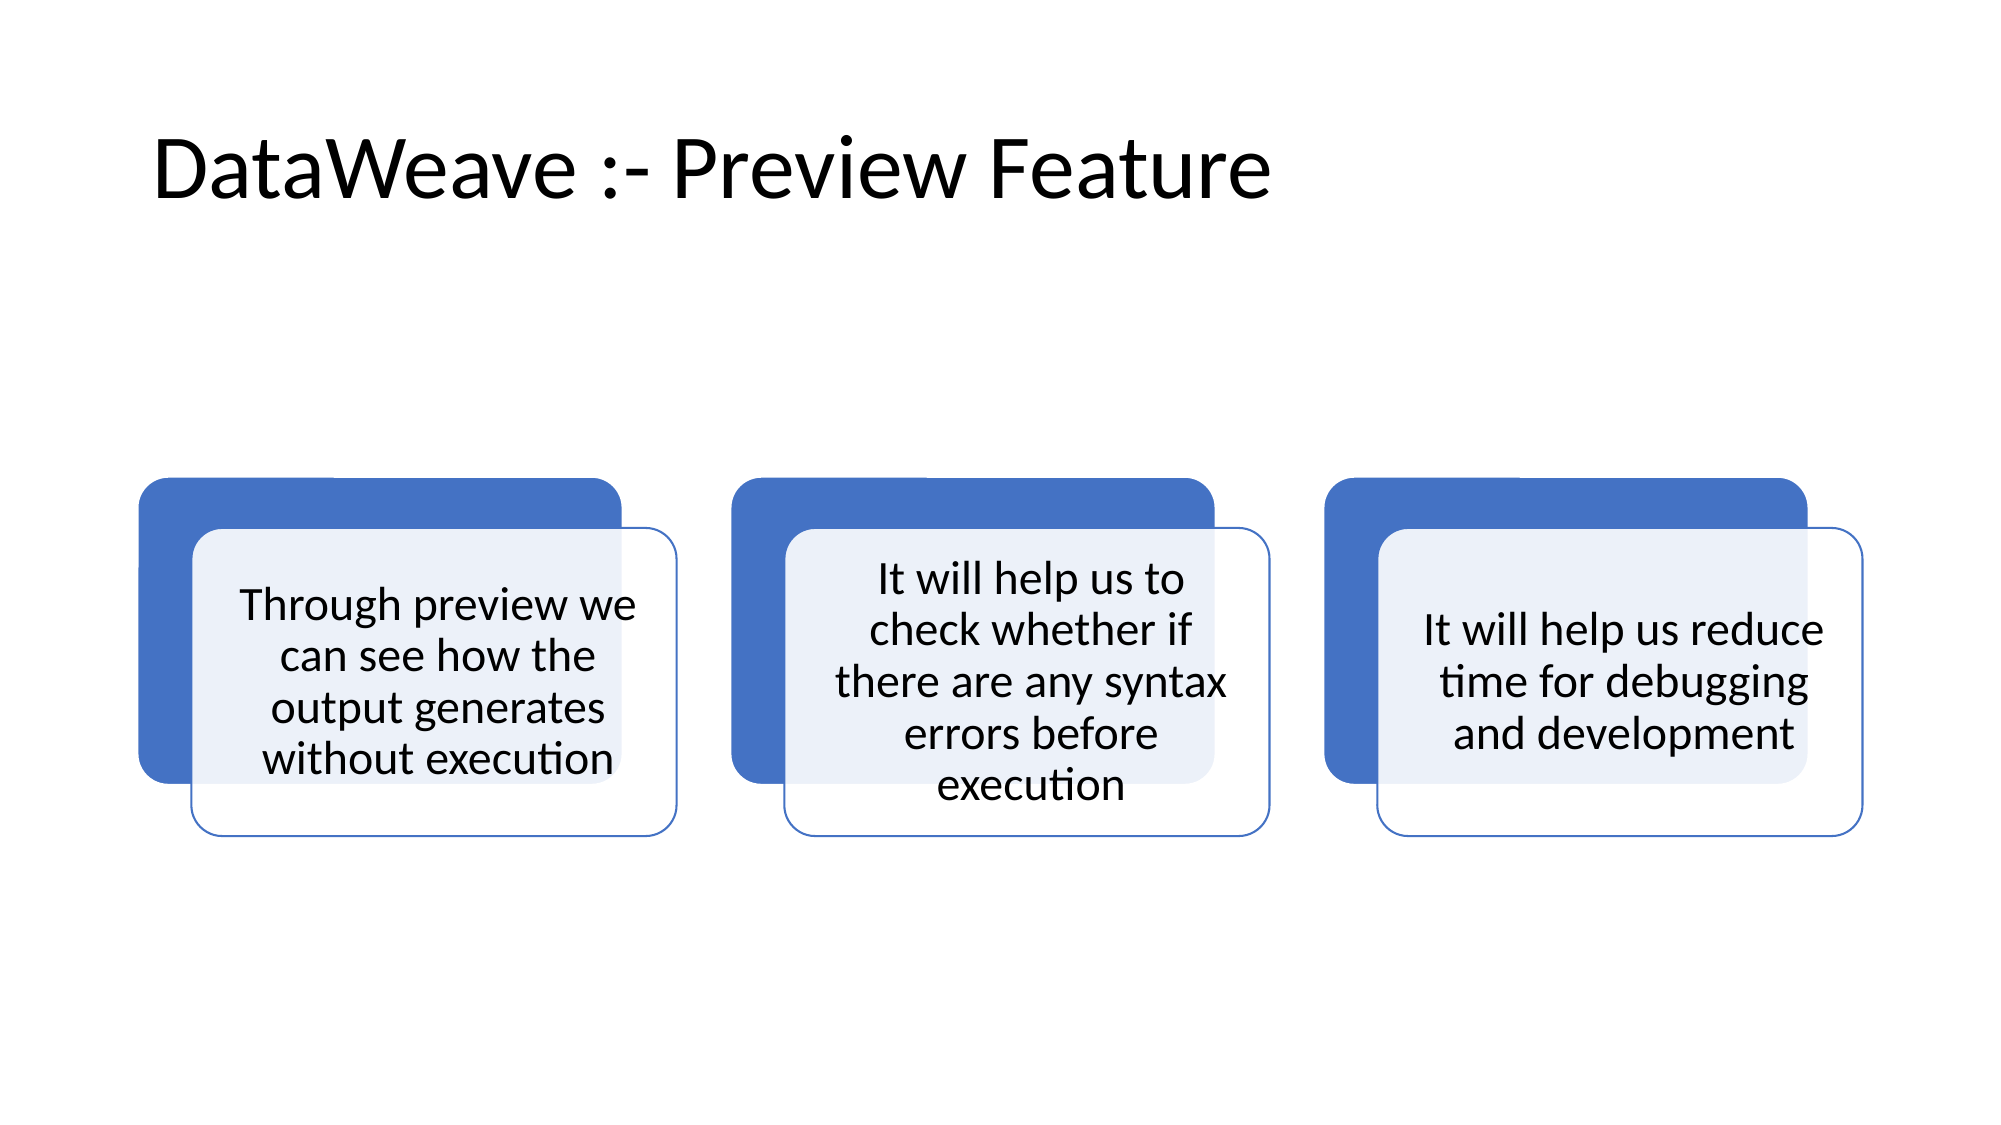

# DataWeave :- Preview Feature
Through preview we can see how the output generates without execution
It will help us to check whether if there are any syntax errors before execution
It will help us reduce time for debugging and development